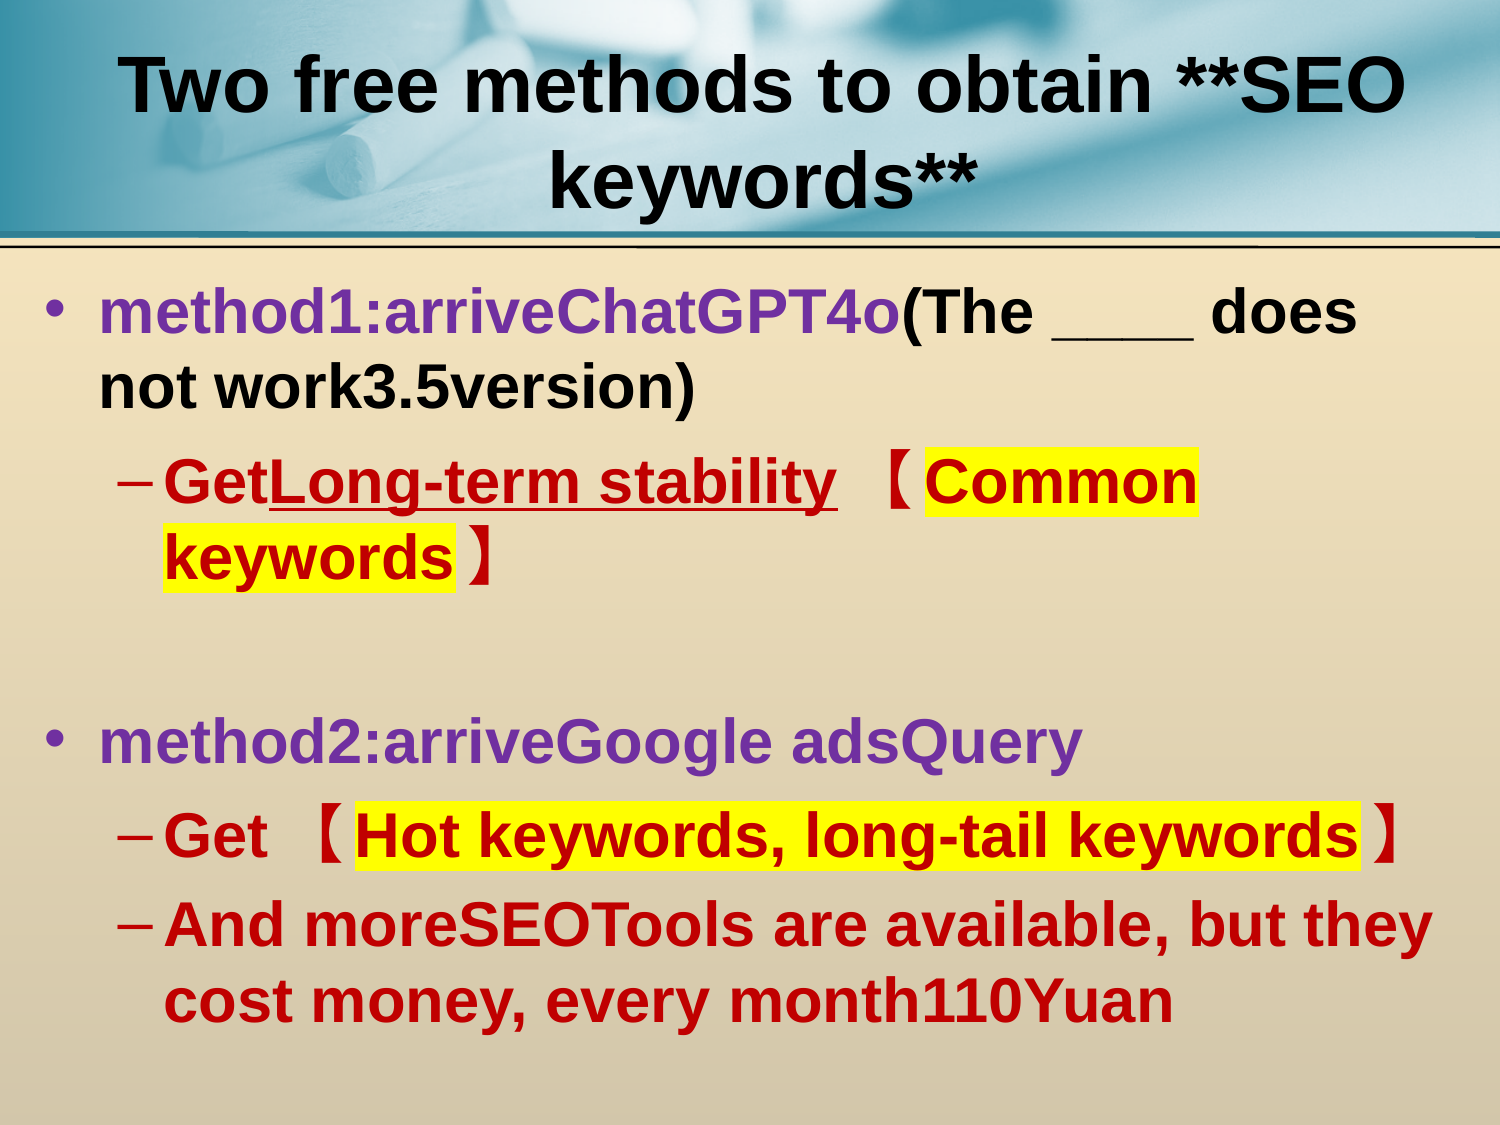

# Two free methods to obtain **SEO keywords**
method1:arriveChatGPT4o(The ____ does not work3.5version)
GetLong-term stability【Common keywords】

method2:arriveGoogle adsQuery
Get【Hot keywords, long-tail keywords】
And moreSEOTools are available, but they cost money, every month110Yuan